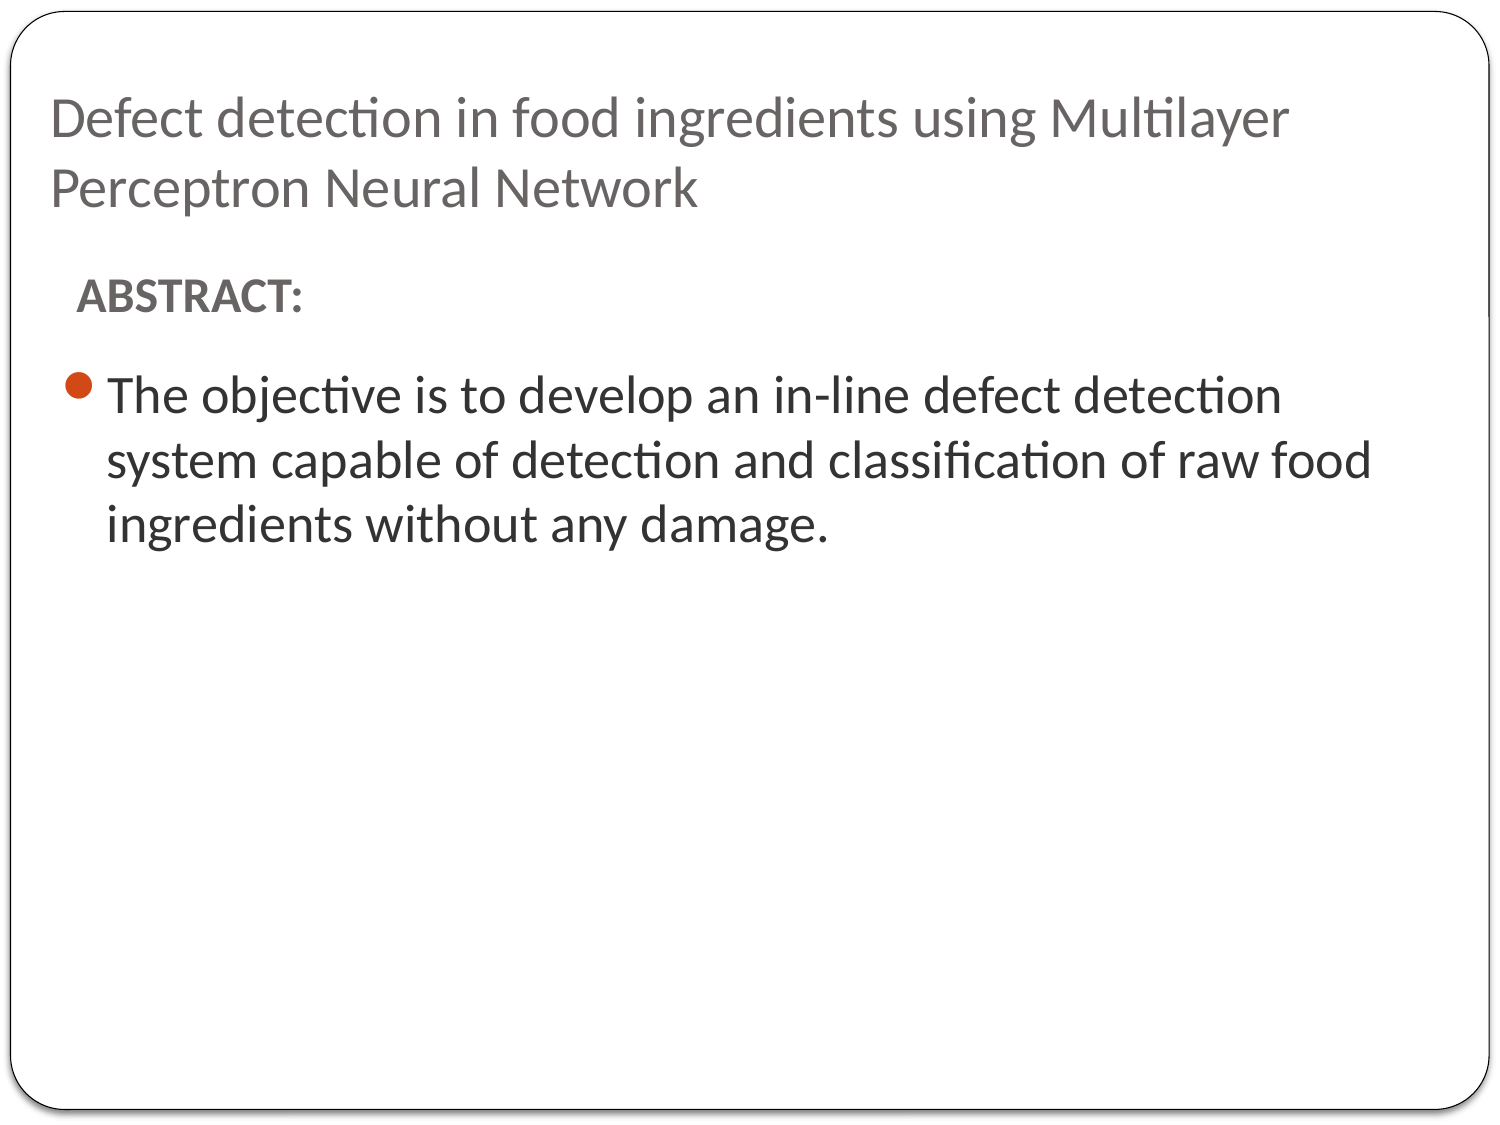

# Defect detection in food ingredients using Multilayer Perceptron Neural Network
ABSTRACT:
The objective is to develop an in-line defect detection system capable of detection and classification of raw food ingredients without any damage.